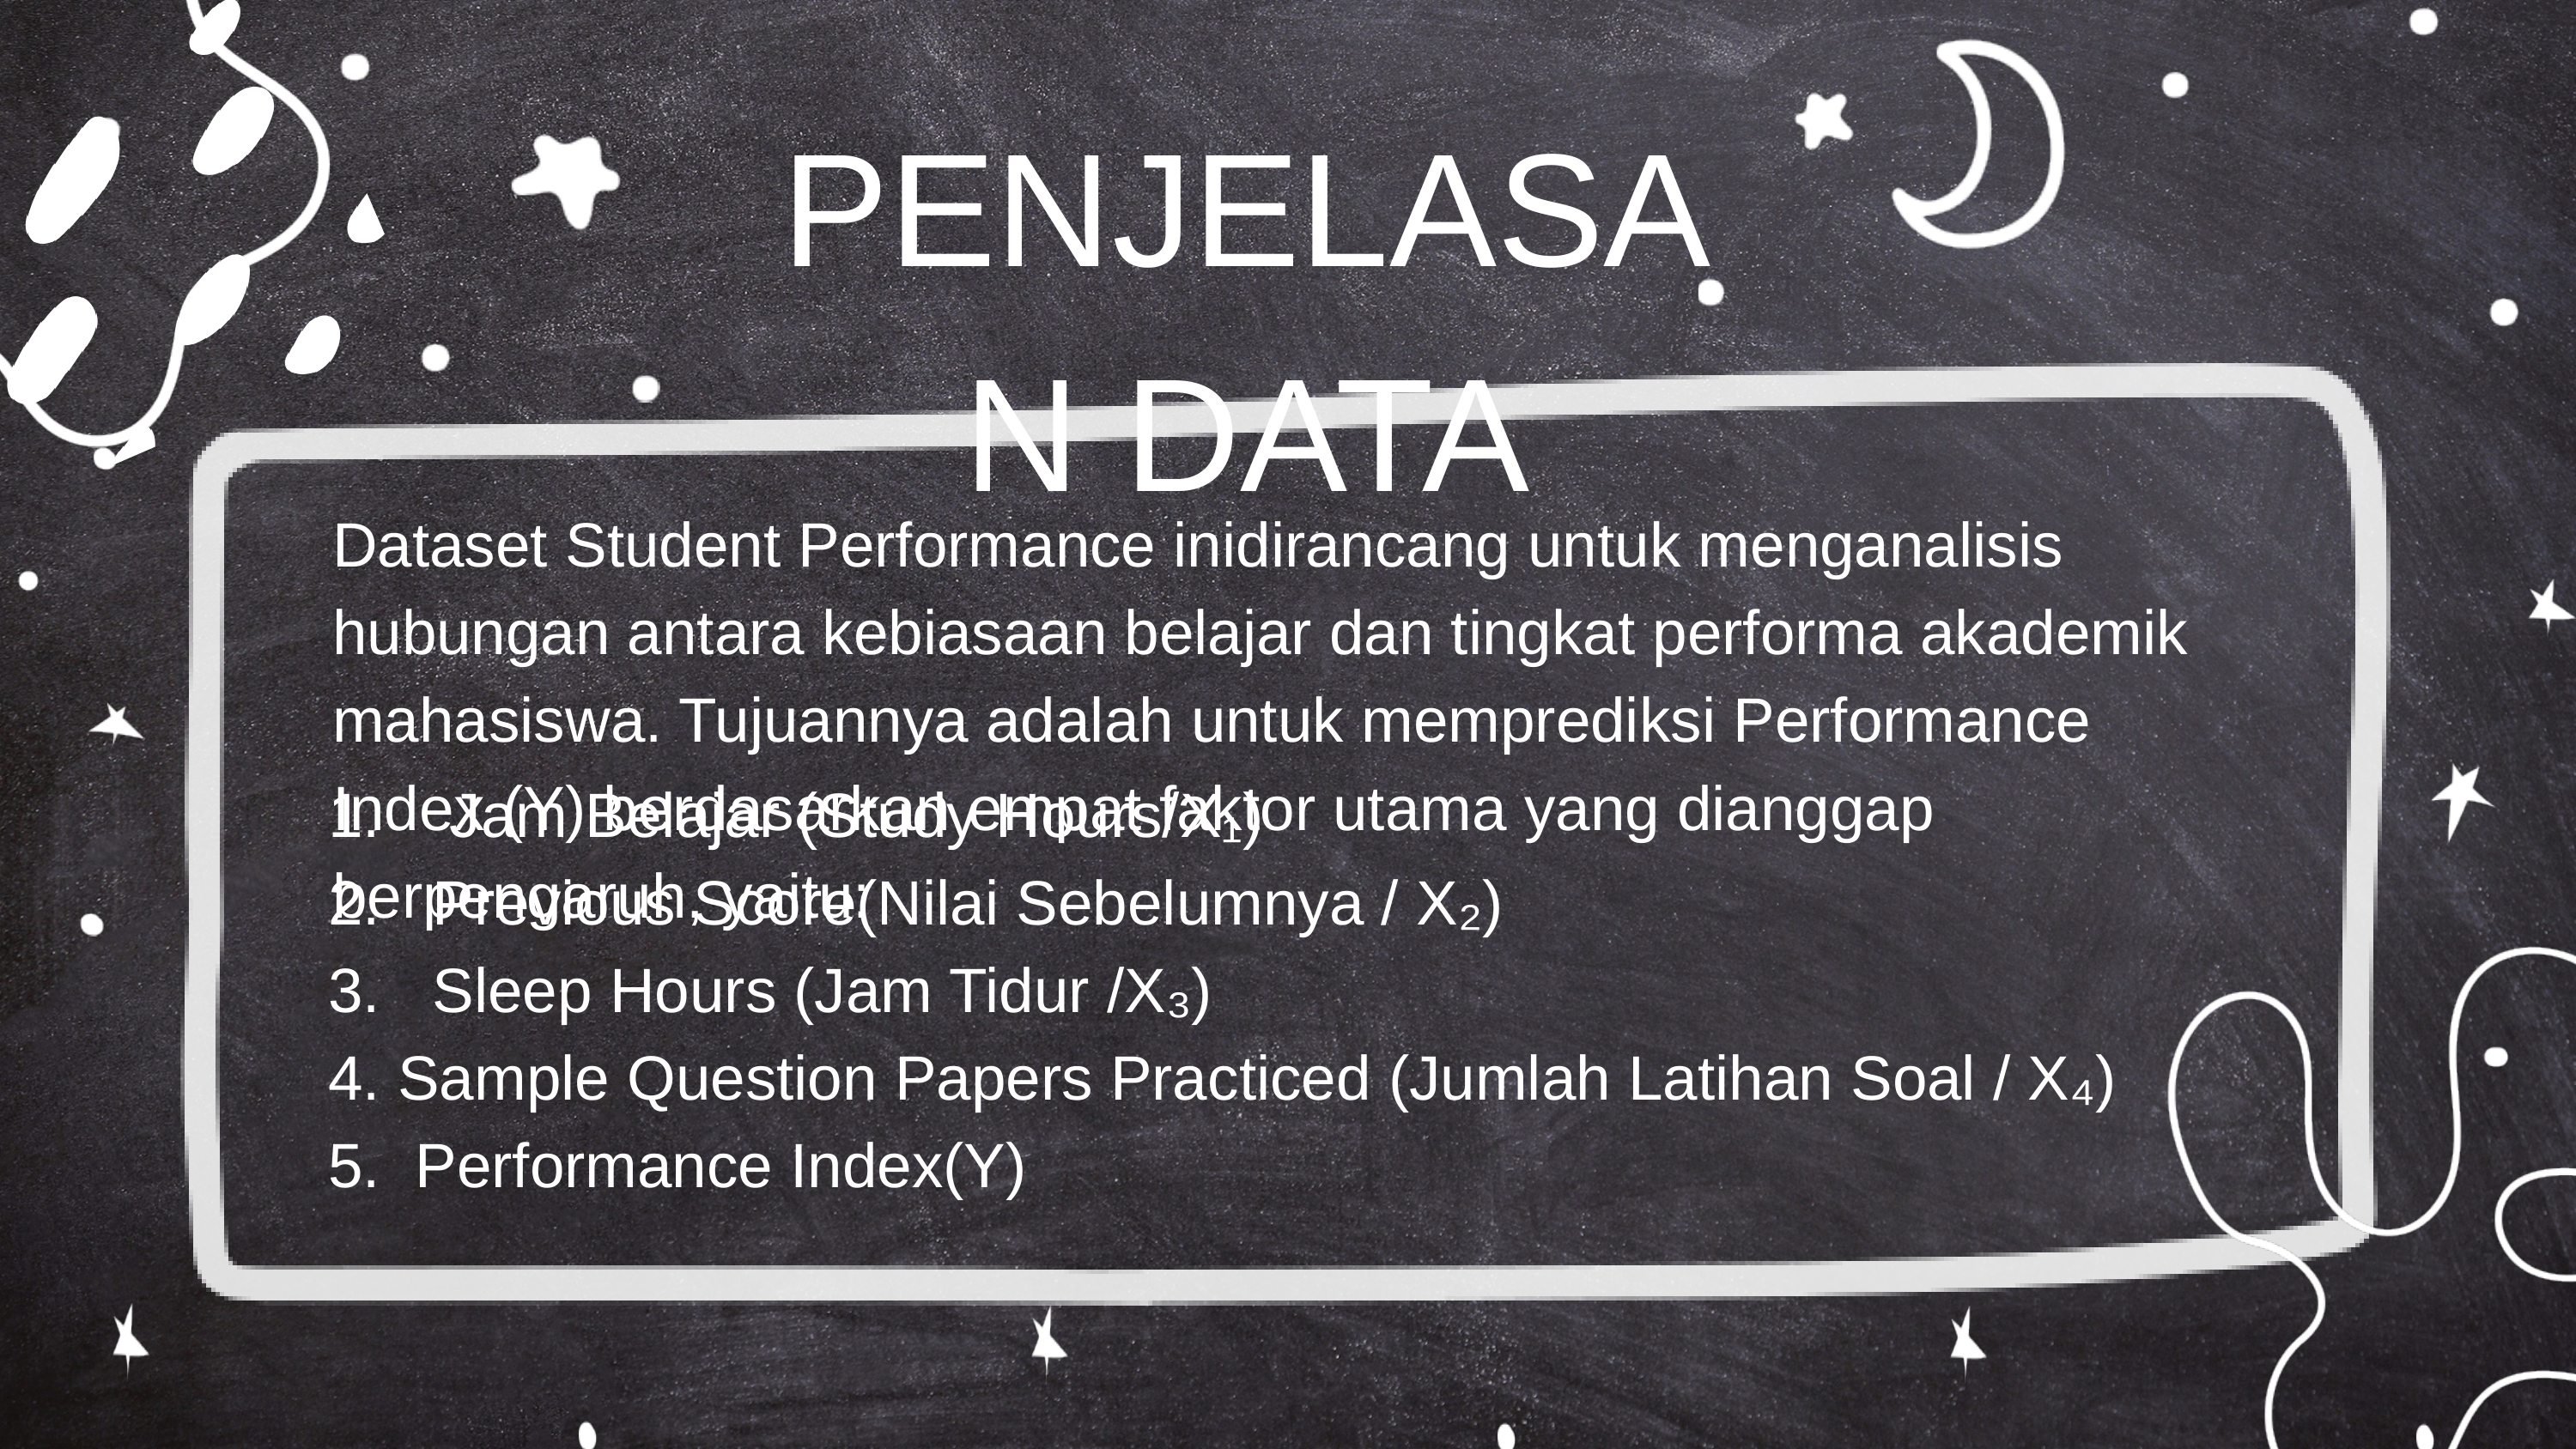

PENJELASAN DATA

Dataset Student Performance inidirancang untuk menganalisis hubungan antara kebiasaan belajar dan tingkat performa akademik mahasiswa. Tujuannya adalah untuk memprediksi Performance Index (Y) berdasarkan empat faktor utama yang dianggap berpengaruh, yaitu:

1.    Jam Belajar (Study Hours/X₁)
2.   Previous Score(Nilai Sebelumnya / X₂)
3.   Sleep Hours (Jam Tidur /X₃)
4. Sample Question Papers Practiced (Jumlah Latihan Soal / X₄)
5.  Performance Index(Y)